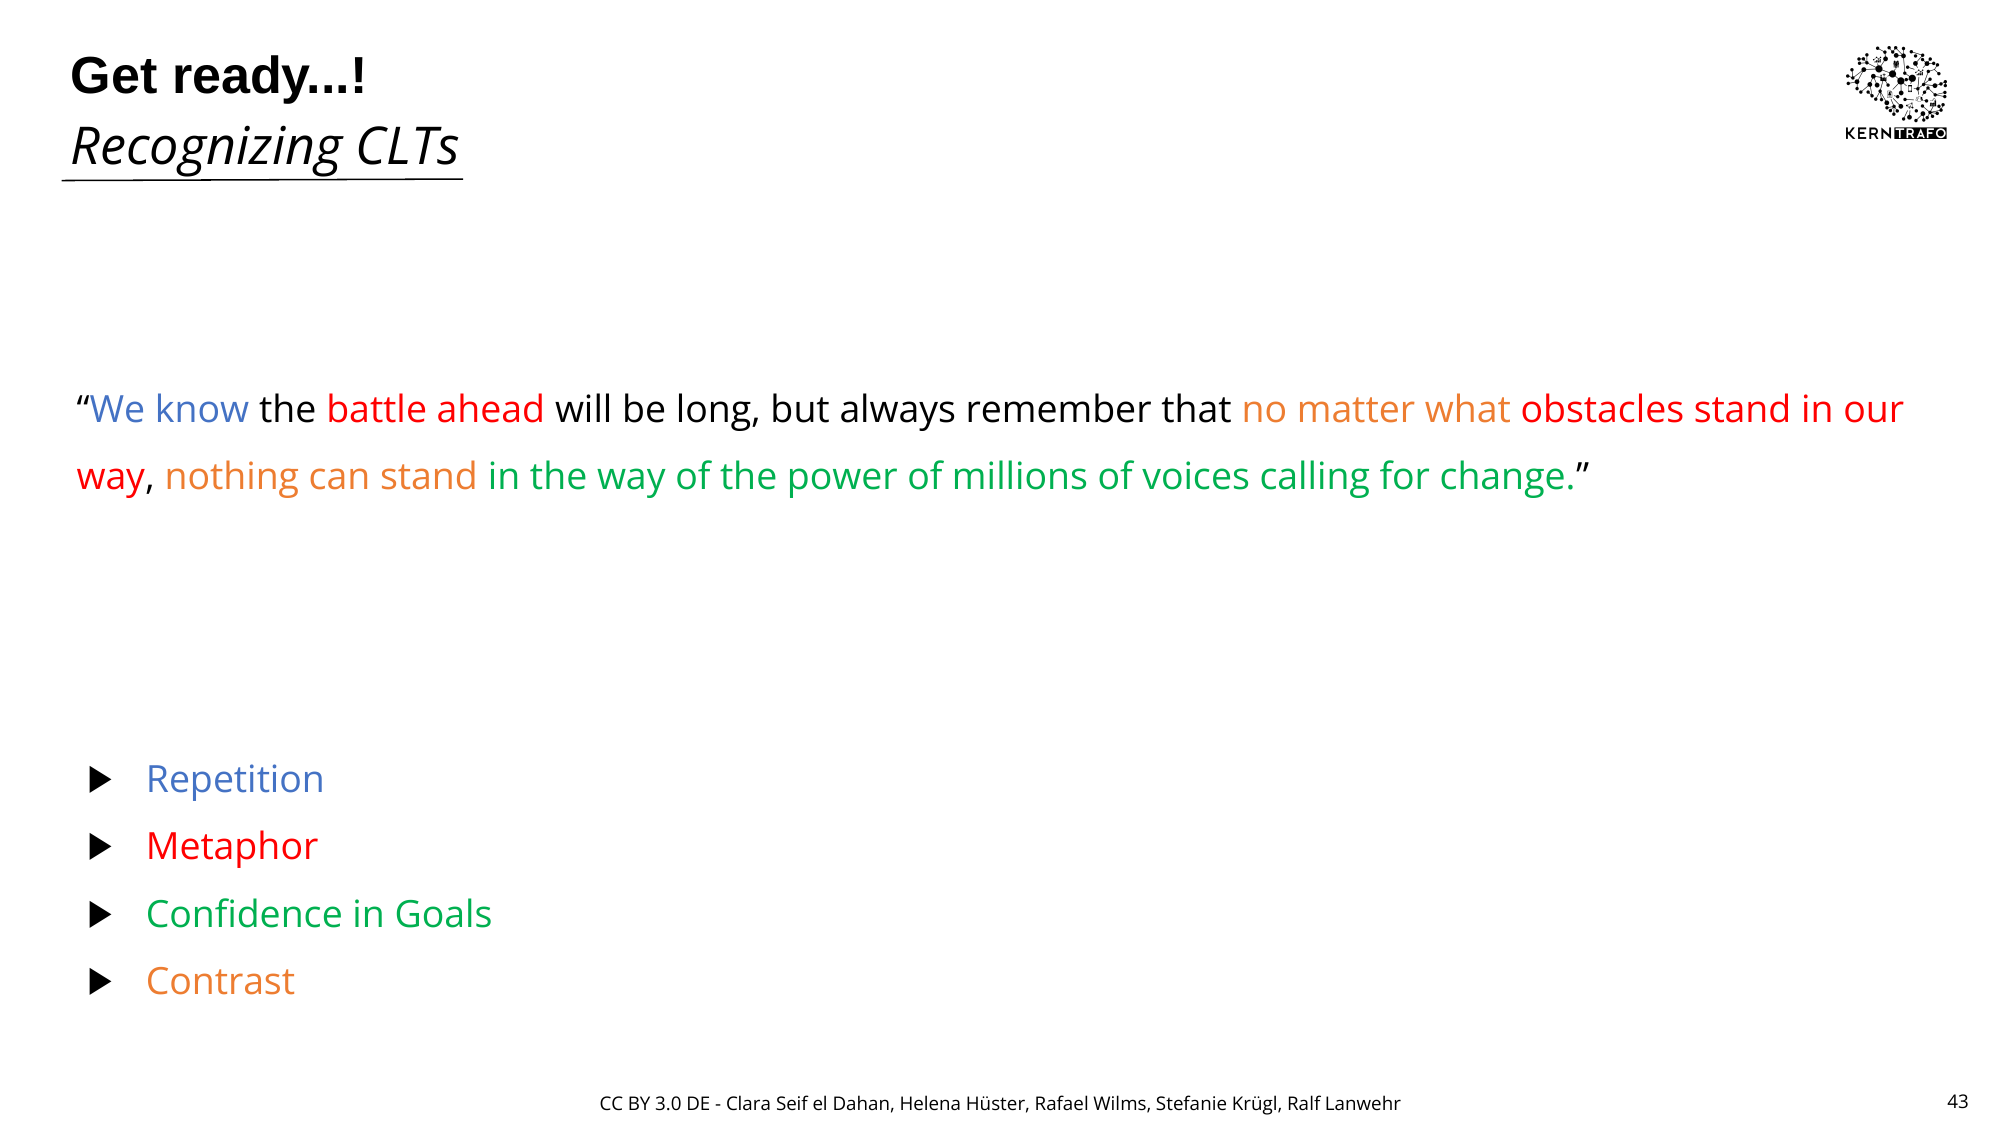

# Get ready...!
Recognizing CLTs
“We know the battle ahead will be long, but always remember that no matter what obstacles stand in our way, nothing can stand in the way of the power of millions of voices calling for change.”
Repetition
Metaphor
Confidence in Goals
Contrast
43
CC BY 3.0 DE - Clara Seif el Dahan, Helena Hüster, Rafael Wilms, Stefanie Krügl, Ralf Lanwehr